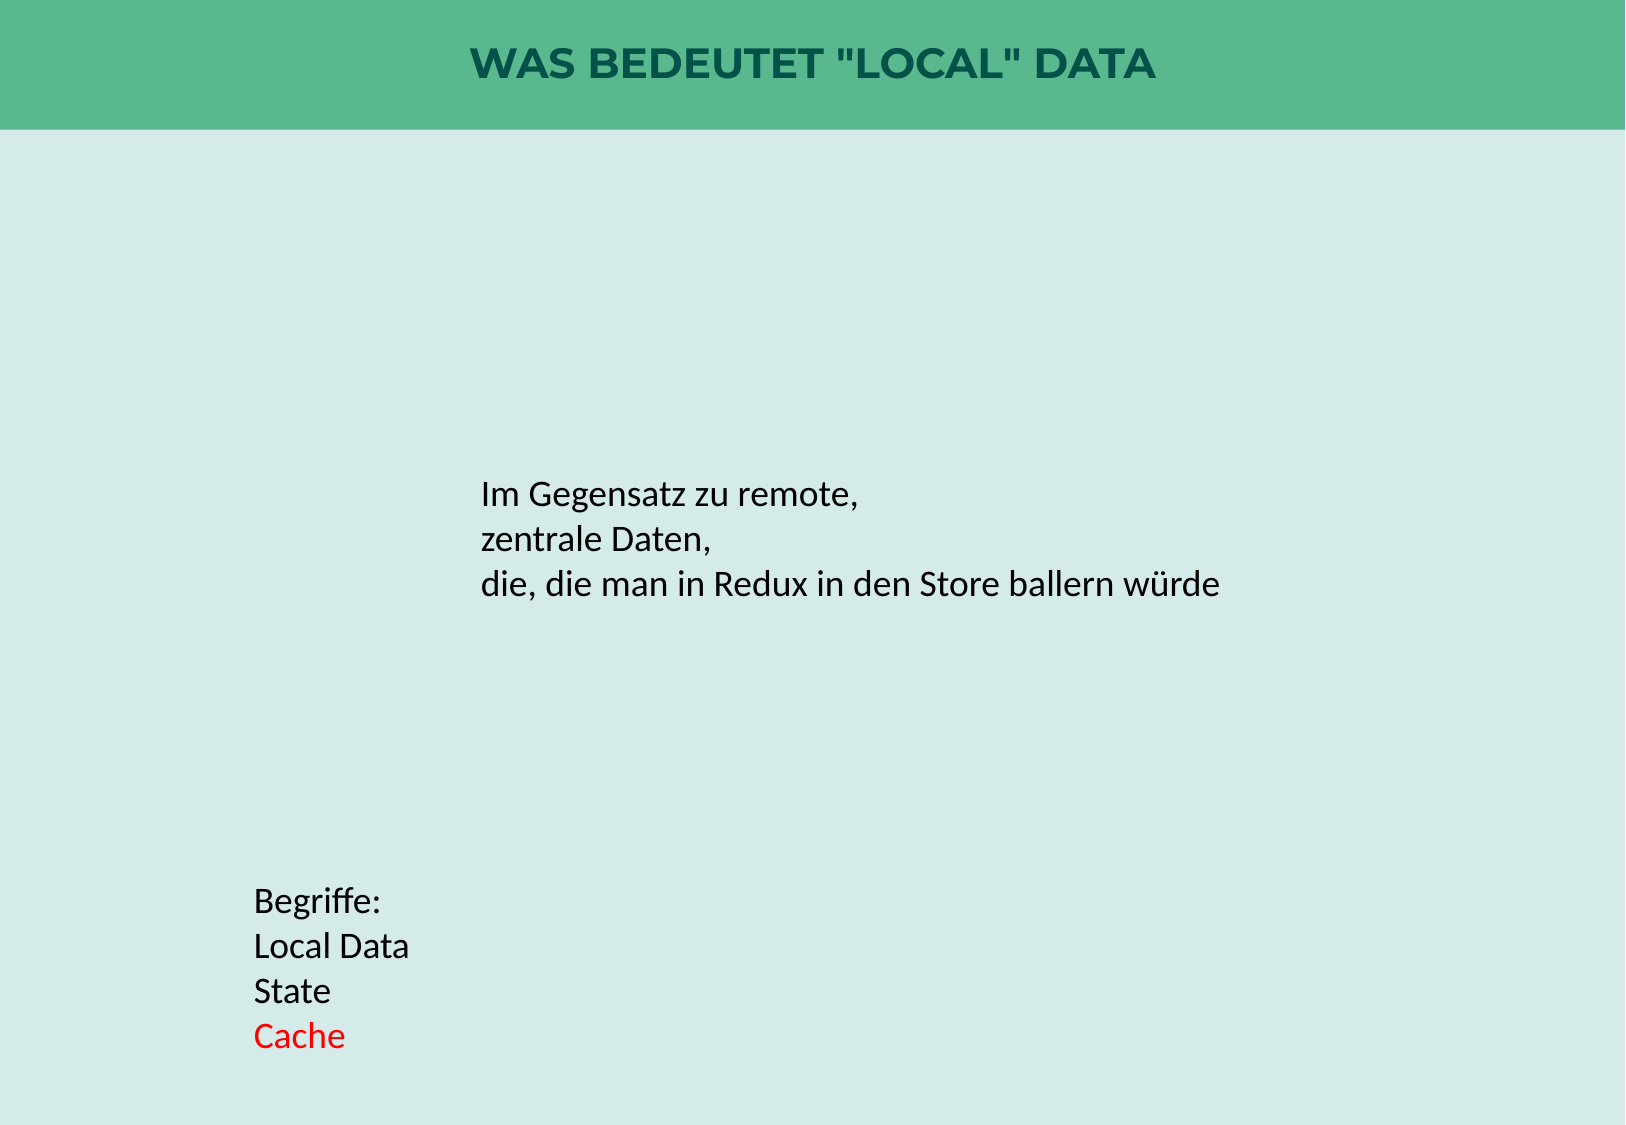

# Was bedeutet "Local" Data
Im Gegensatz zu remote,
zentrale Daten,
die, die man in Redux in den Store ballern würde
Begriffe:
Local Data
State
Cache